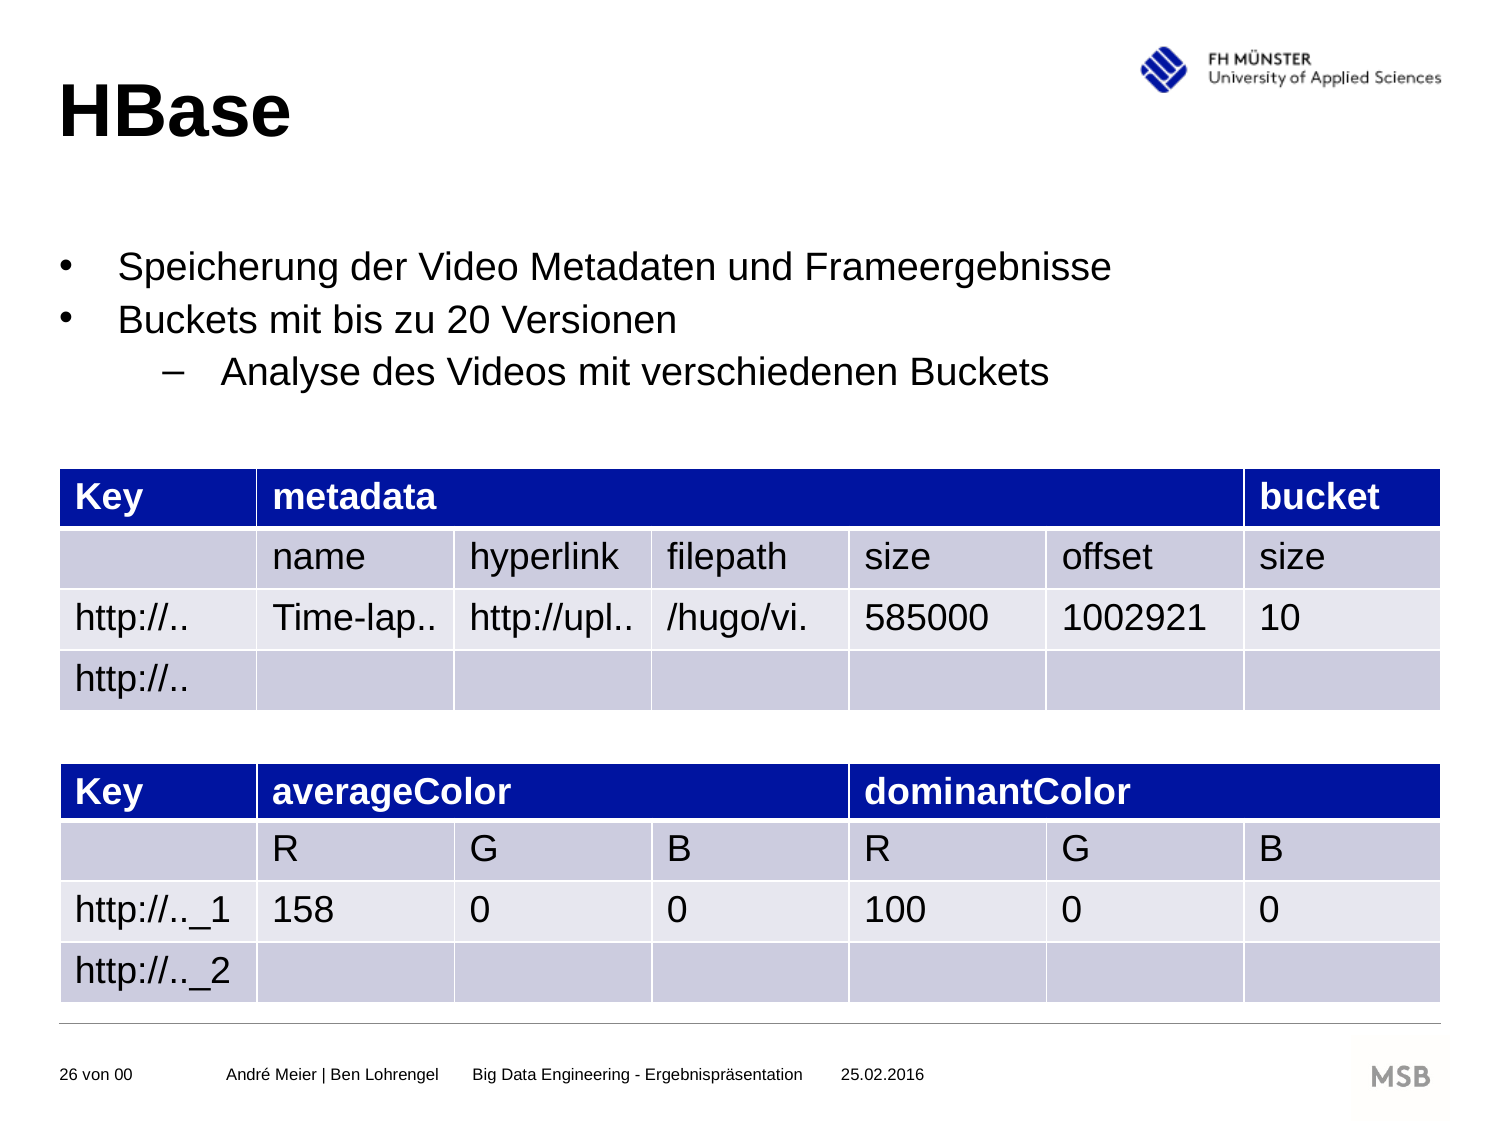

# HBase

Speicherung der Video Metadaten und Frameergebnisse
Buckets mit bis zu 20 Versionen
Analyse des Videos mit verschiedenen Buckets
| Key | metadata |  |  |  |  | bucket |
| --- | --- | --- | --- | --- | --- | --- |
|  | name | hyperlink | filepath | size | offset | size |
| http://.. | Time-lap.. | http://upl.. | /hugo/vi. | 585000 | 1002921 | 10 |
| http://.. |  |  |  |  |  |  |
| Key | averageColor |  |  | dominantColor |  |  |
| --- | --- | --- | --- | --- | --- | --- |
|  | R | G | B | R | G | B |
| http://..\_1 | 158 | 0 | 0 | 100 | 0 | 0 |
| http://..\_2 |  |  |  |  |  |  |
André Meier | Ben Lohrengel  Big Data Engineering - Ergebnispräsentation   25.02.2016